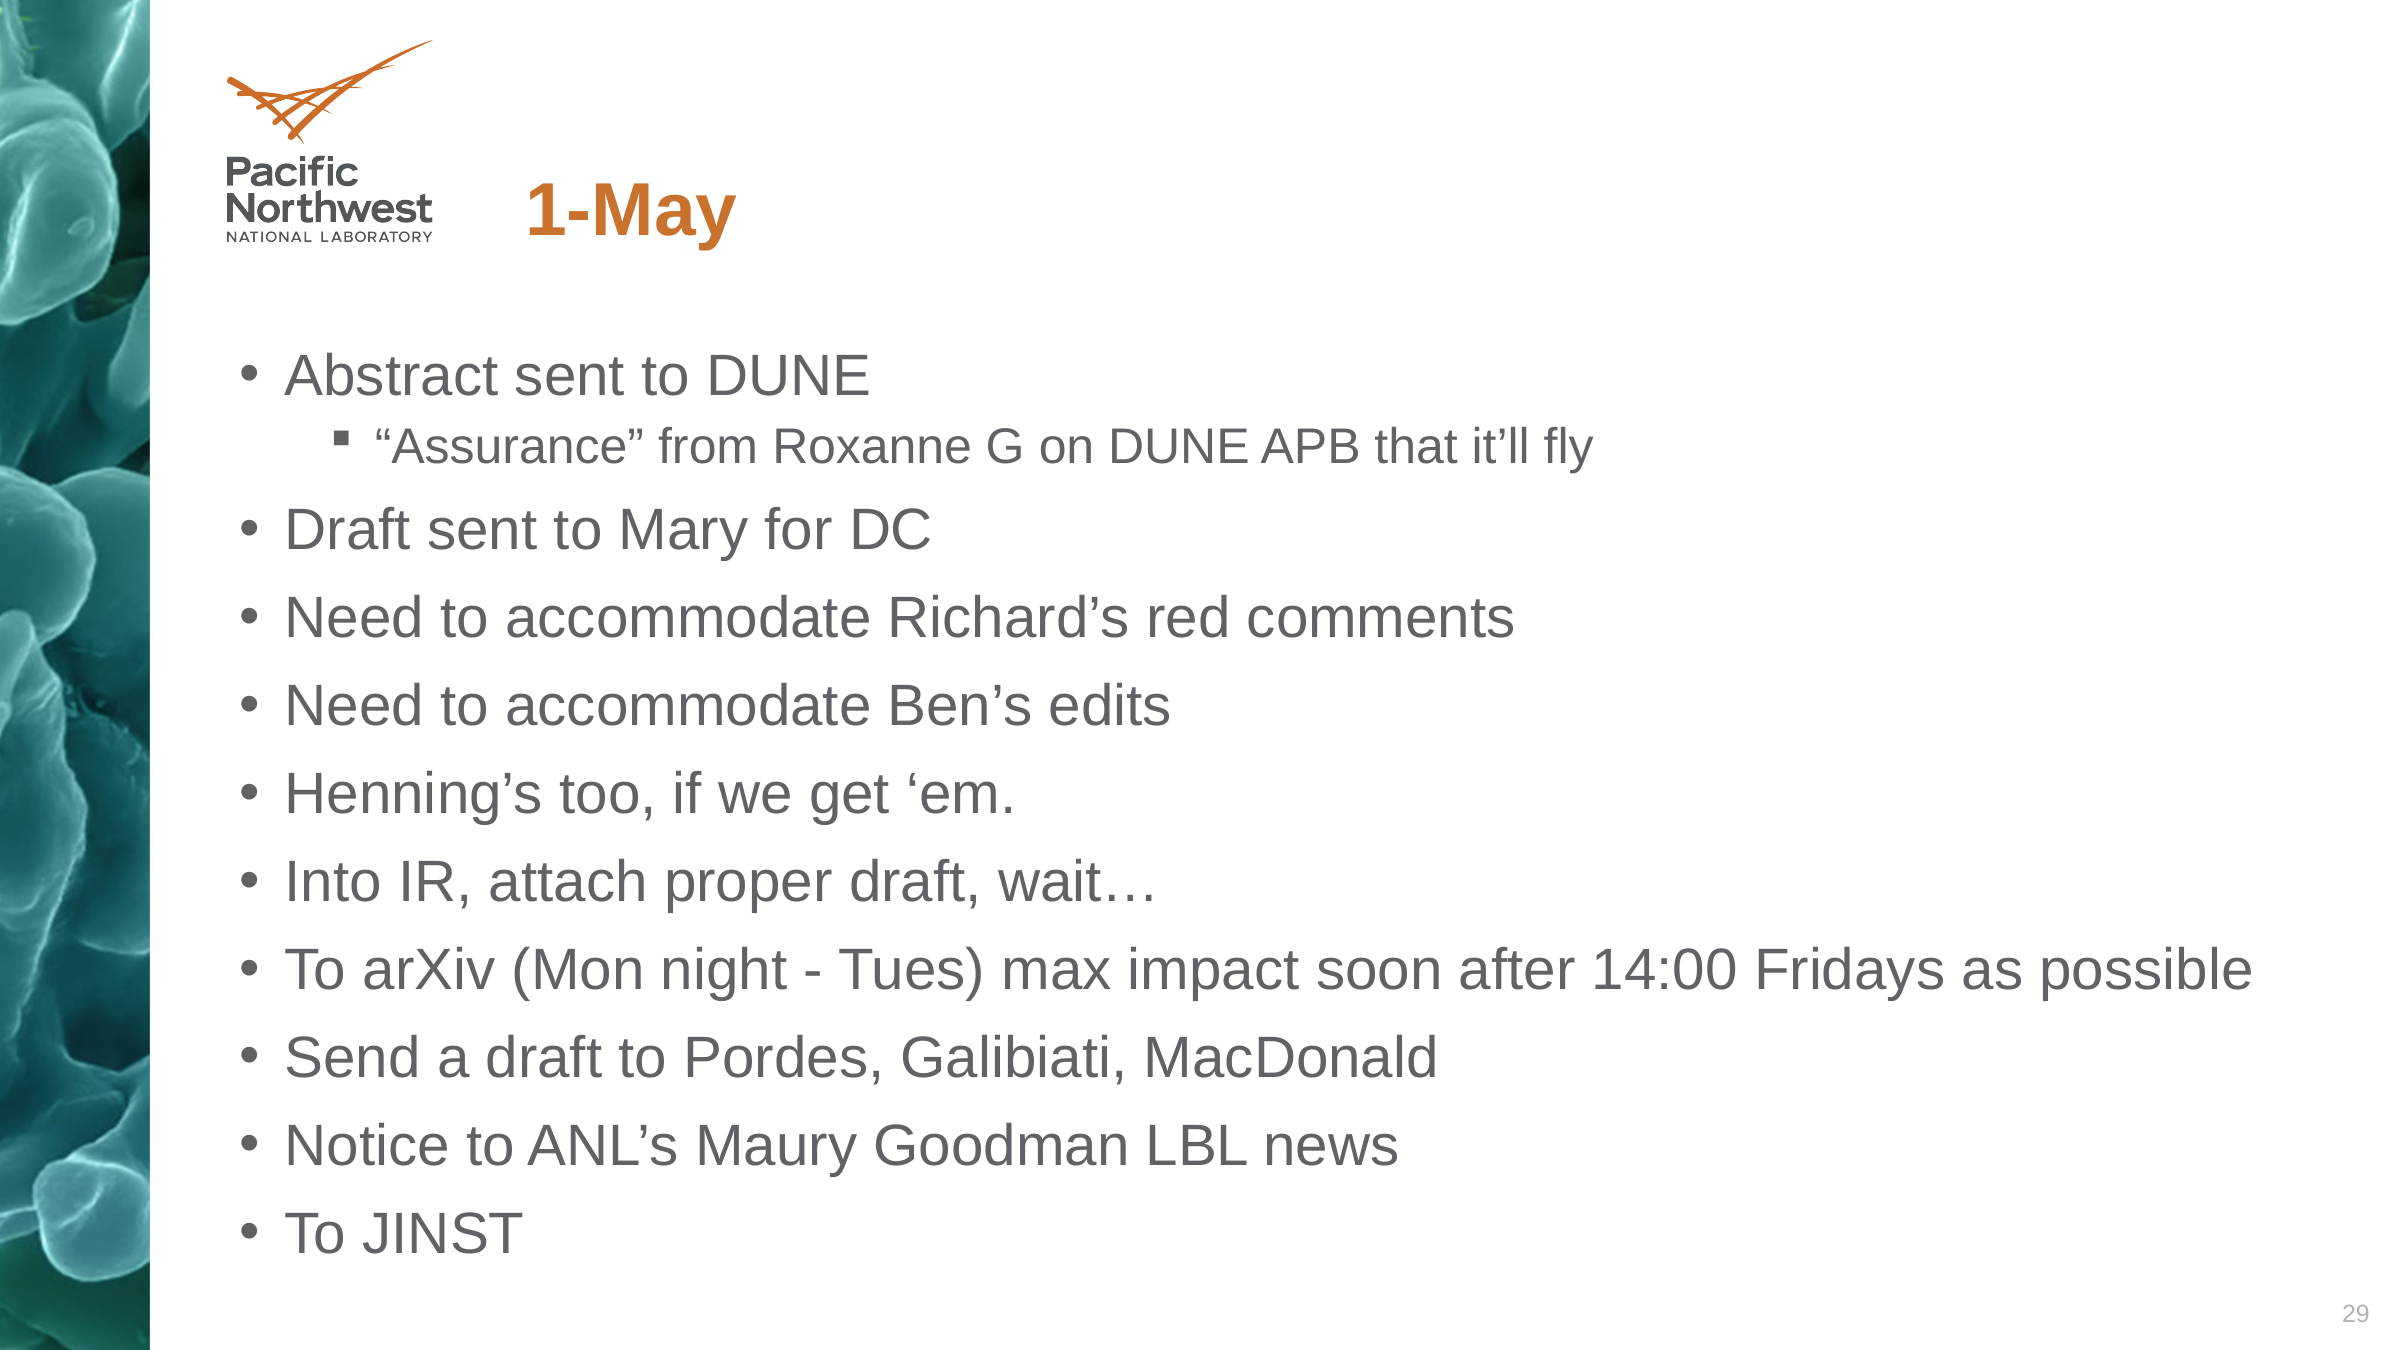

# 1-May
Abstract sent to DUNE
“Assurance” from Roxanne G on DUNE APB that it’ll fly
Draft sent to Mary for DC
Need to accommodate Richard’s red comments
Need to accommodate Ben’s edits
Henning’s too, if we get ‘em.
Into IR, attach proper draft, wait…
To arXiv (Mon night - Tues) max impact soon after 14:00 Fridays as possible
Send a draft to Pordes, Galibiati, MacDonald
Notice to ANL’s Maury Goodman LBL news
To JINST
29